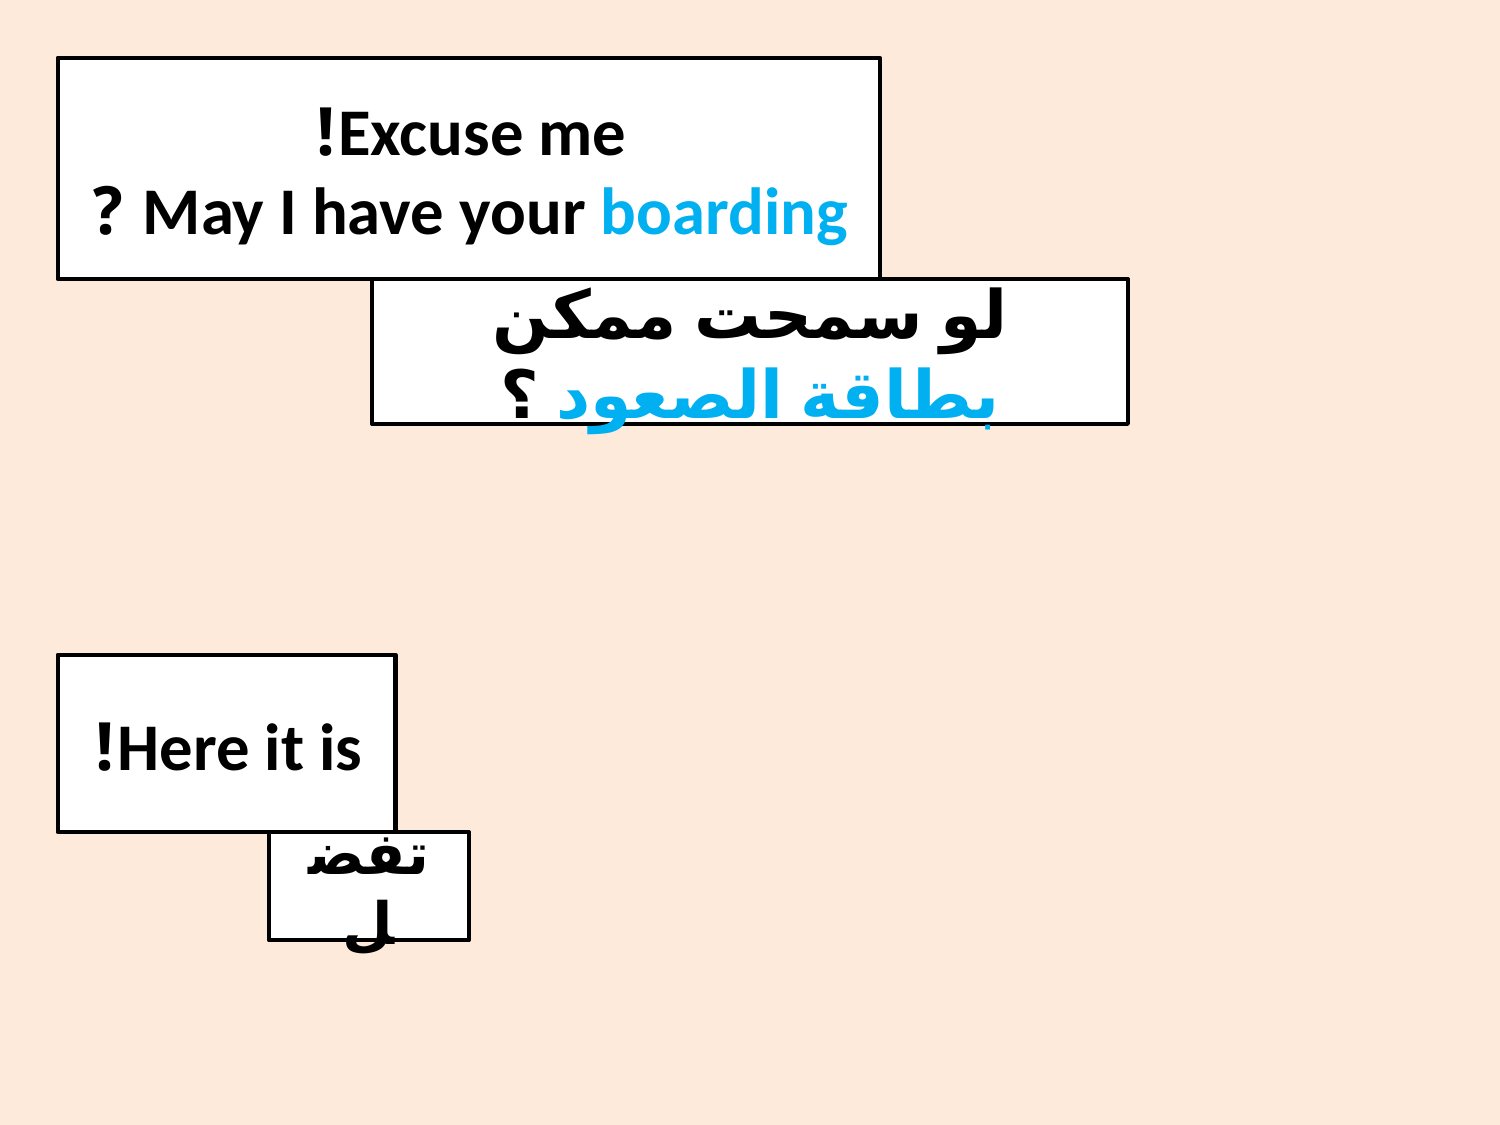

#
Excuse me!
May I have your boarding ?
لو سمحت ممكن بطاقة الصعود ؟
Here it is!
تفضل